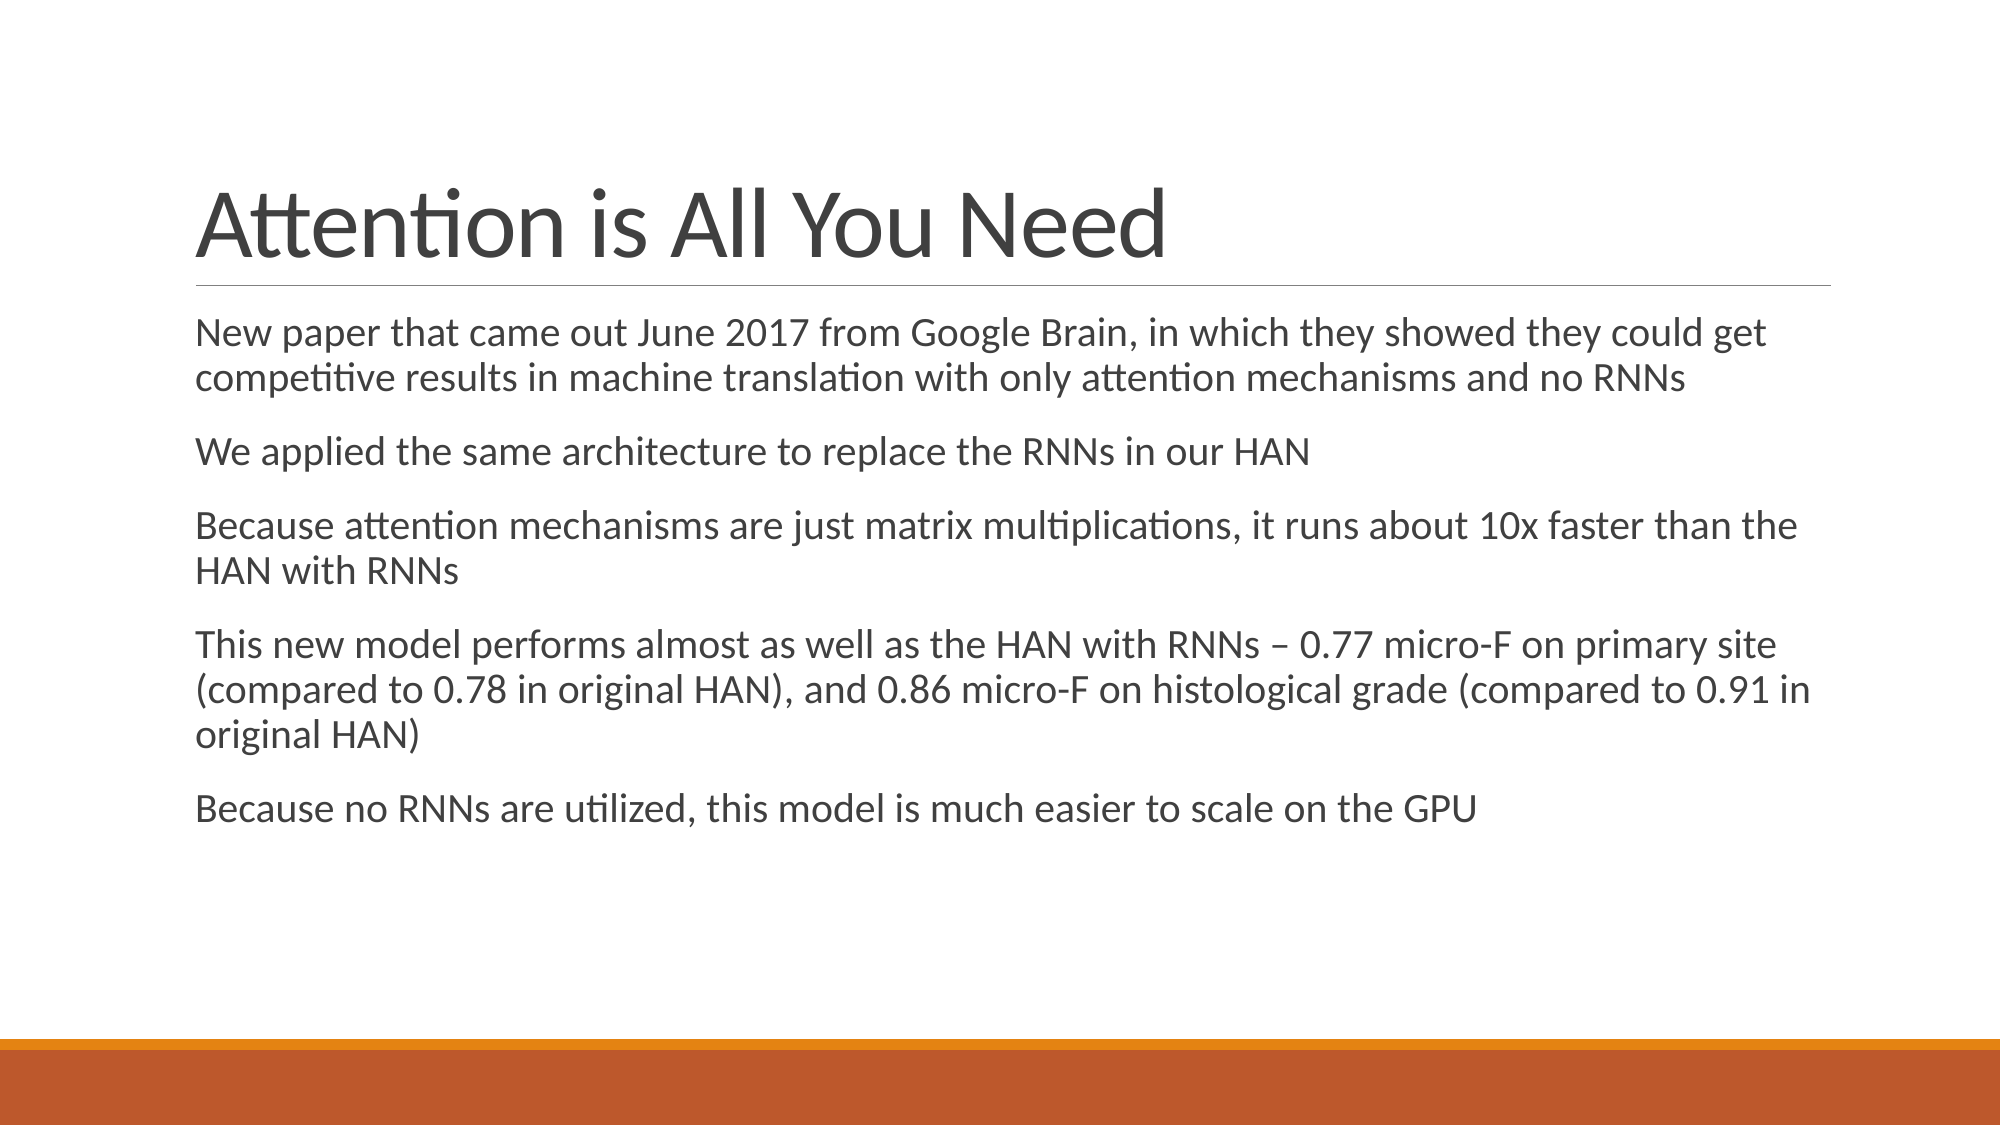

# Attention is All You Need
New paper that came out June 2017 from Google Brain, in which they showed they could get competitive results in machine translation with only attention mechanisms and no RNNs
We applied the same architecture to replace the RNNs in our HAN
Because attention mechanisms are just matrix multiplications, it runs about 10x faster than the HAN with RNNs
This new model performs almost as well as the HAN with RNNs – 0.77 micro-F on primary site (compared to 0.78 in original HAN), and 0.86 micro-F on histological grade (compared to 0.91 in original HAN)
Because no RNNs are utilized, this model is much easier to scale on the GPU